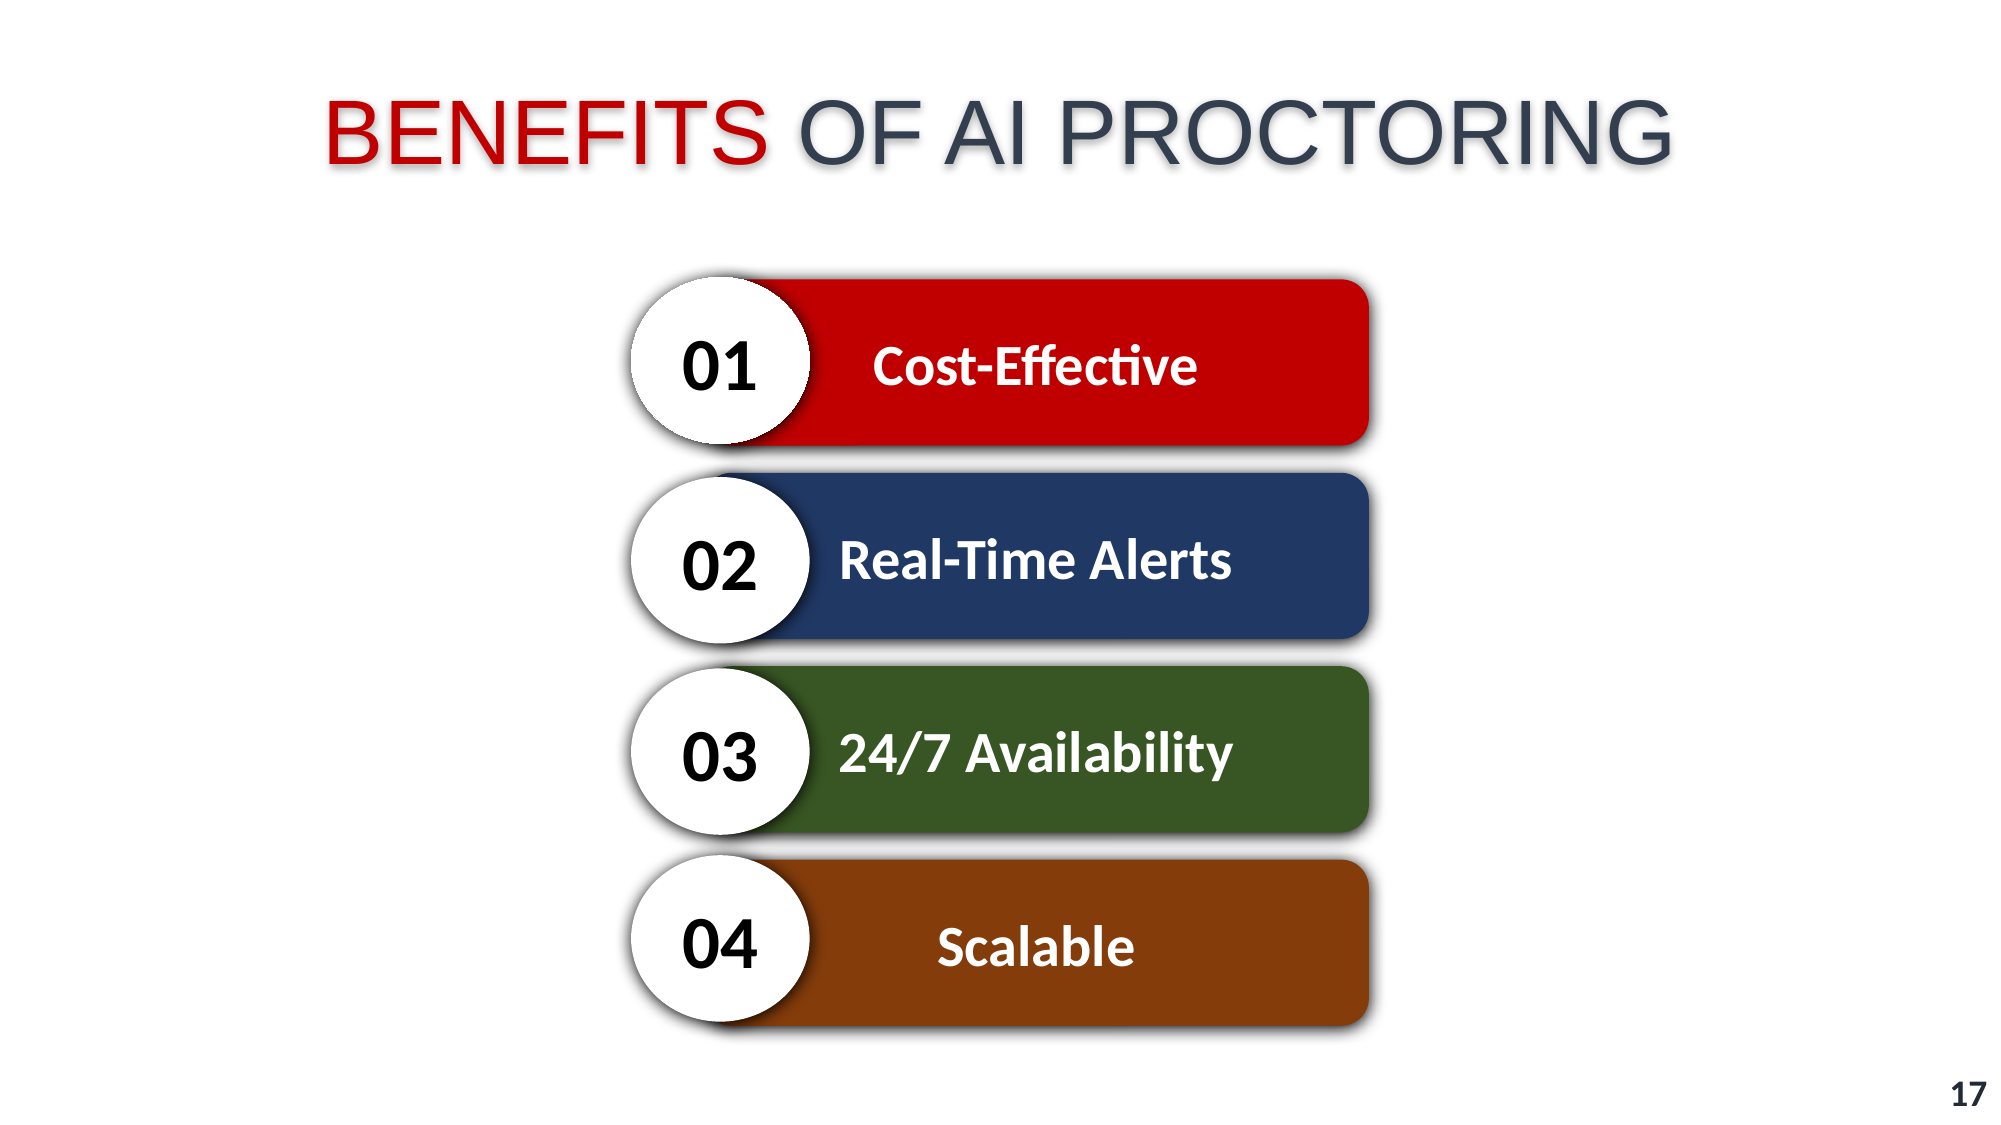

# BENEFITS OF AI PROCTORING
01
Cost-Effective
Real-Time Alerts
02
24/7 Availability
03
04
Scalable
17